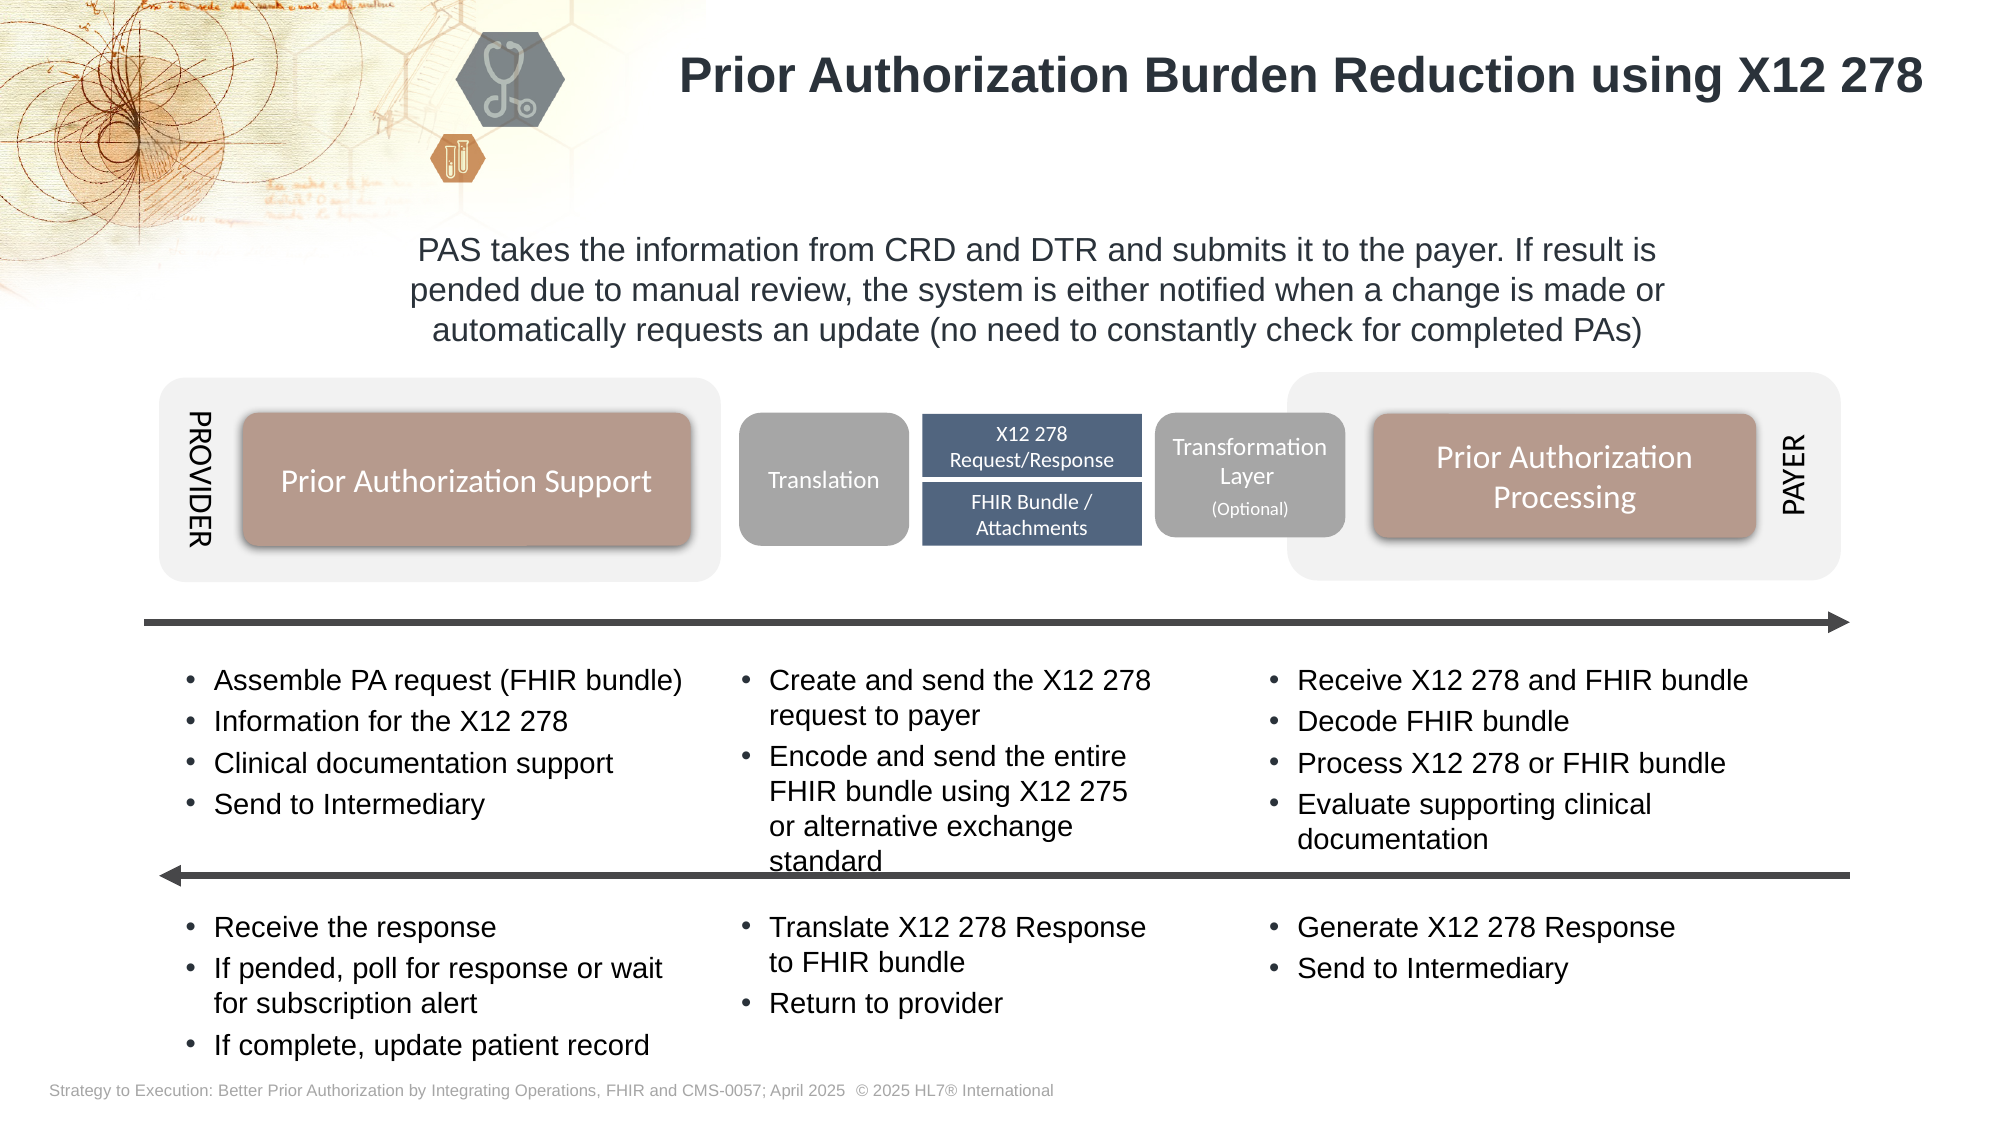

Prior Authorization Burden Reduction using X12 278

PAS takes the information from CRD and DTR and submits it to the payer. If result is pended due to manual review, the system is either notified when a change is made or automatically requests an update (no need to constantly check for completed PAs)

Prior Authorization Support
Transformation Layer
(Optional)
Translation
X12 278 Request/Response
FHIR Bundle /
Attachments
Prior Authorization Processing
PAYER
PROVIDER
Assemble PA request (FHIR bundle)
Information for the X12 278
Clinical documentation support
Send to Intermediary
Create and send the X12 278 request to payer
Encode and send the entire FHIR bundle using X12 275 or alternative exchange standard

Receive X12 278 and FHIR bundle
Decode FHIR bundle
Process X12 278 or FHIR bundle
Evaluate supporting clinical documentation
Receive the response
If pended, poll for response or wait for subscription alert
If complete, update patient record

Translate X12 278 Response to FHIR bundle
Return to provider

Generate X12 278 Response
Send to Intermediary